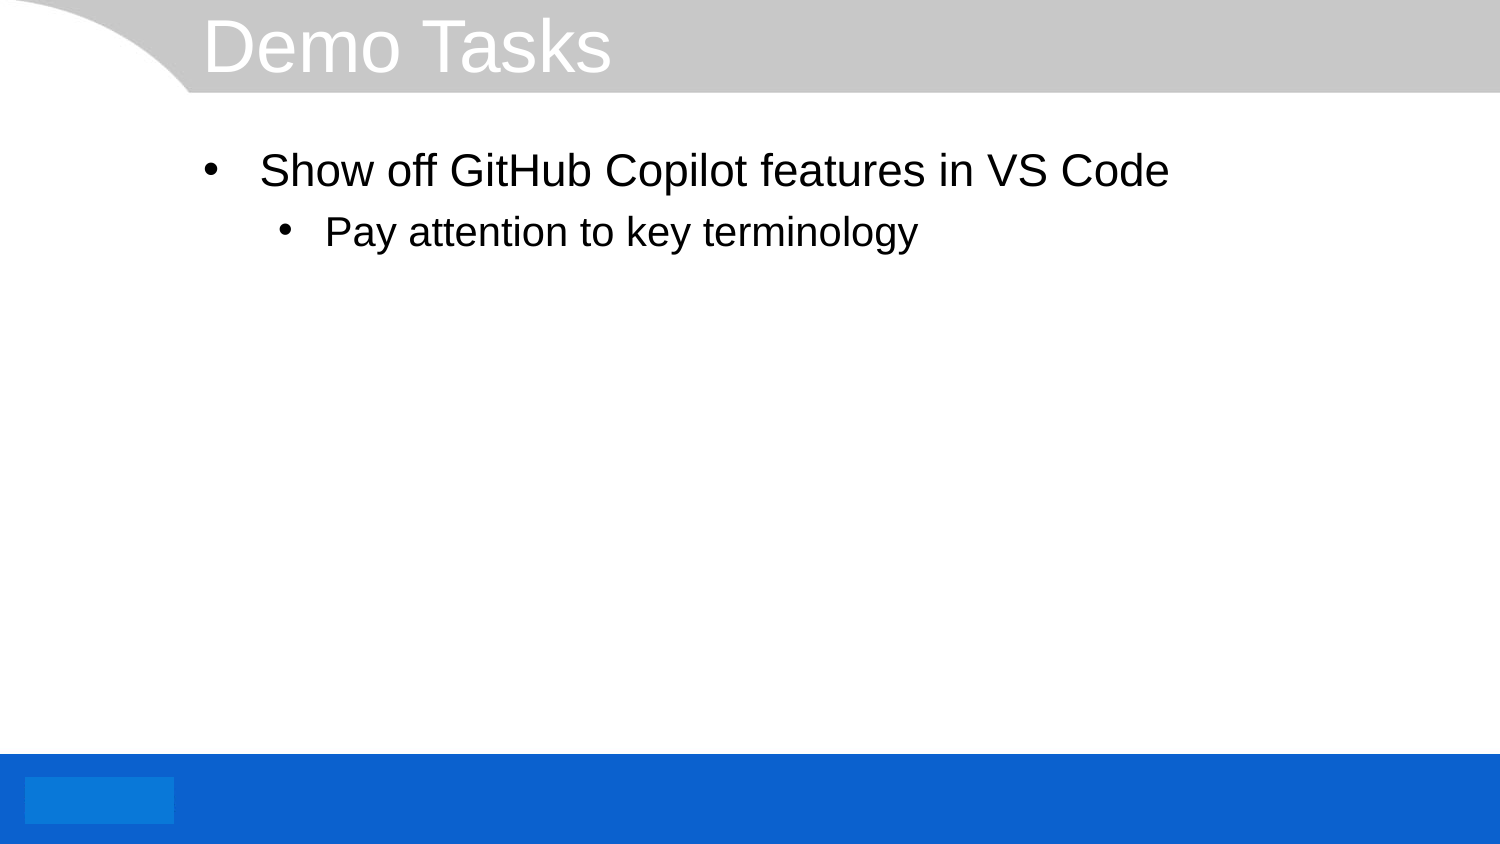

# Demo Tasks
Show off GitHub Copilot features in VS Code
Pay attention to key terminology